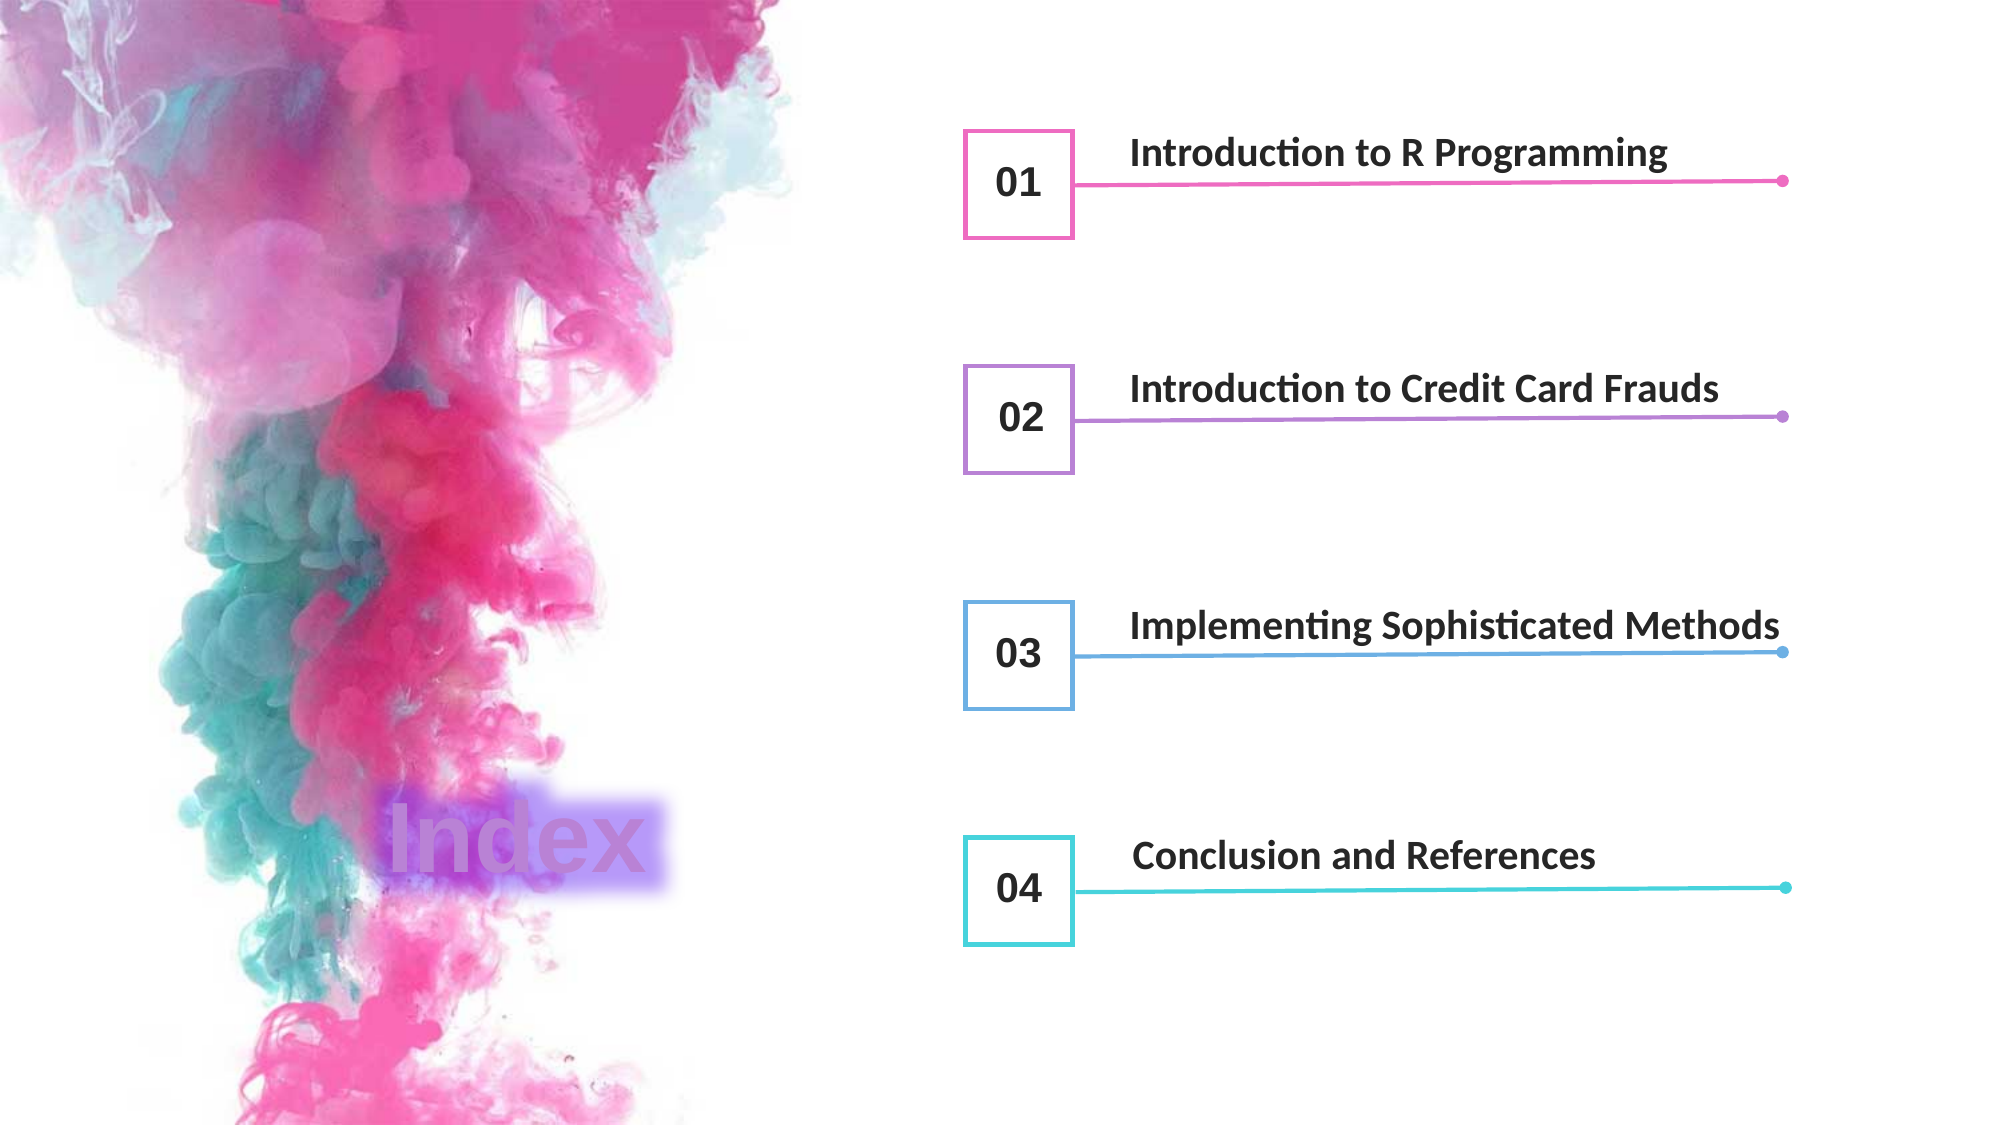

Introduction to R Programming

01
Introduction to Credit Card Frauds

02
Implementing Sophisticated Methods

03
Index
Conclusion and References

04